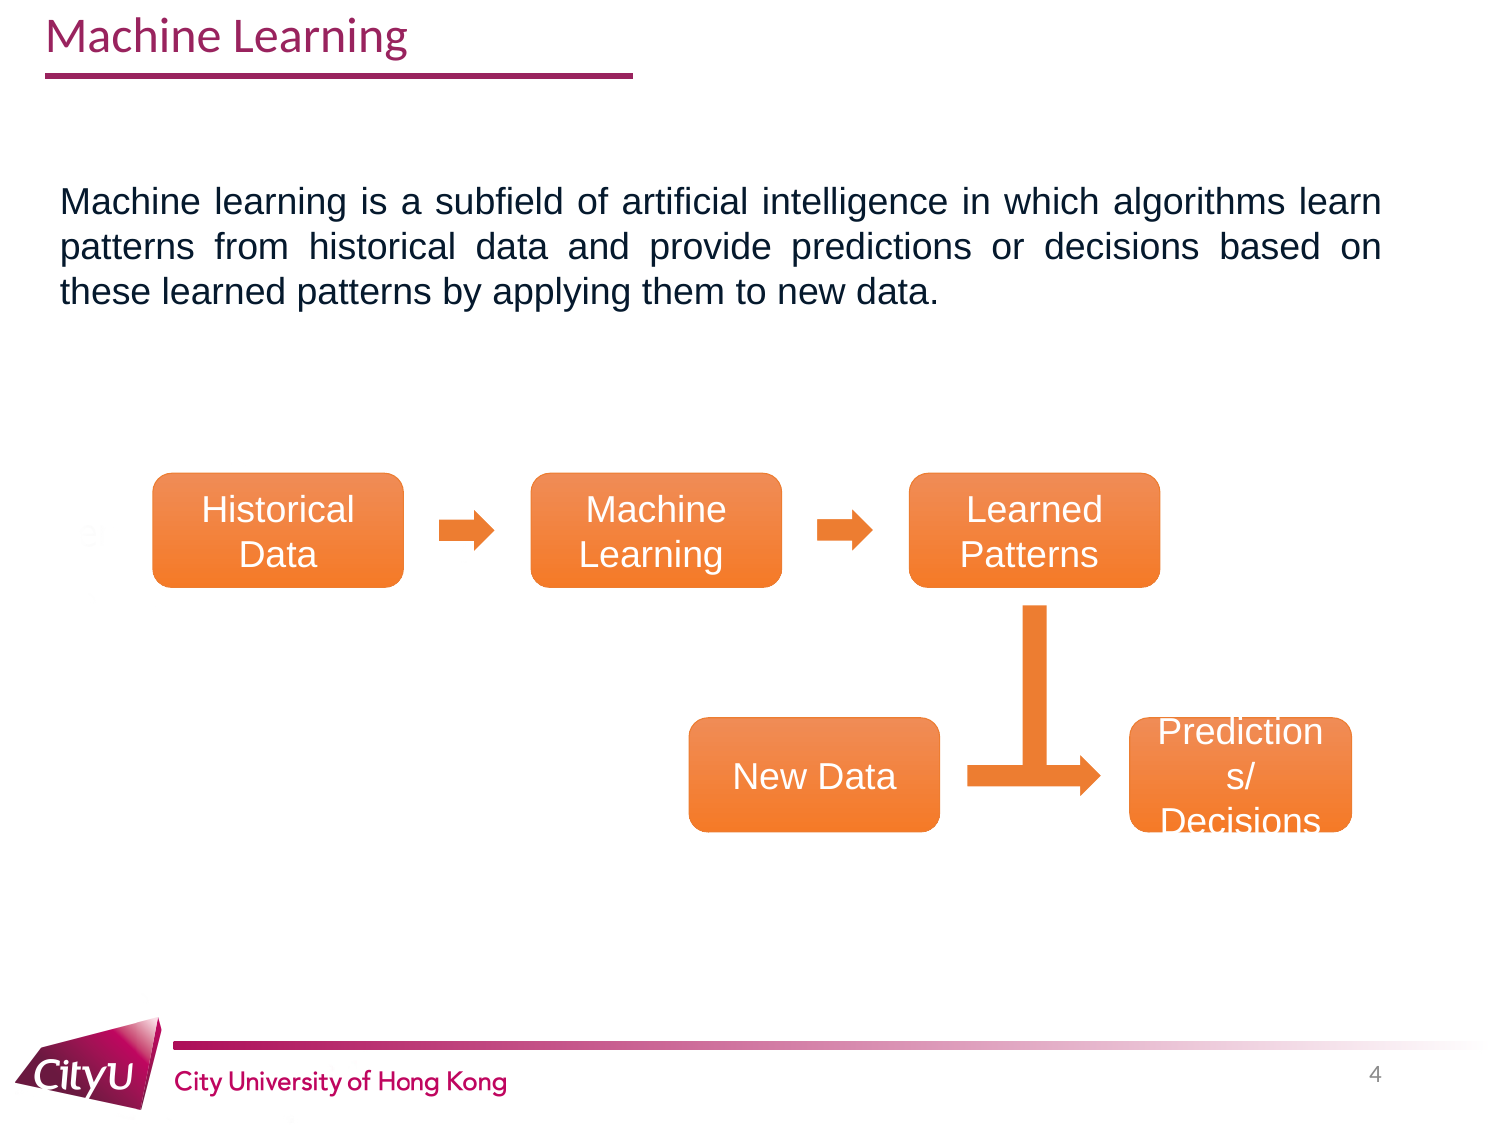

# Machine Learning
Machine learning is a subfield of artificial intelligence in which algorithms learn patterns from historical data and provide predictions or decisions based on these learned patterns by applying them to new data.
Learned Patterns
Machine Learning
Historical Data

Predictions/Decisions
New Data

4